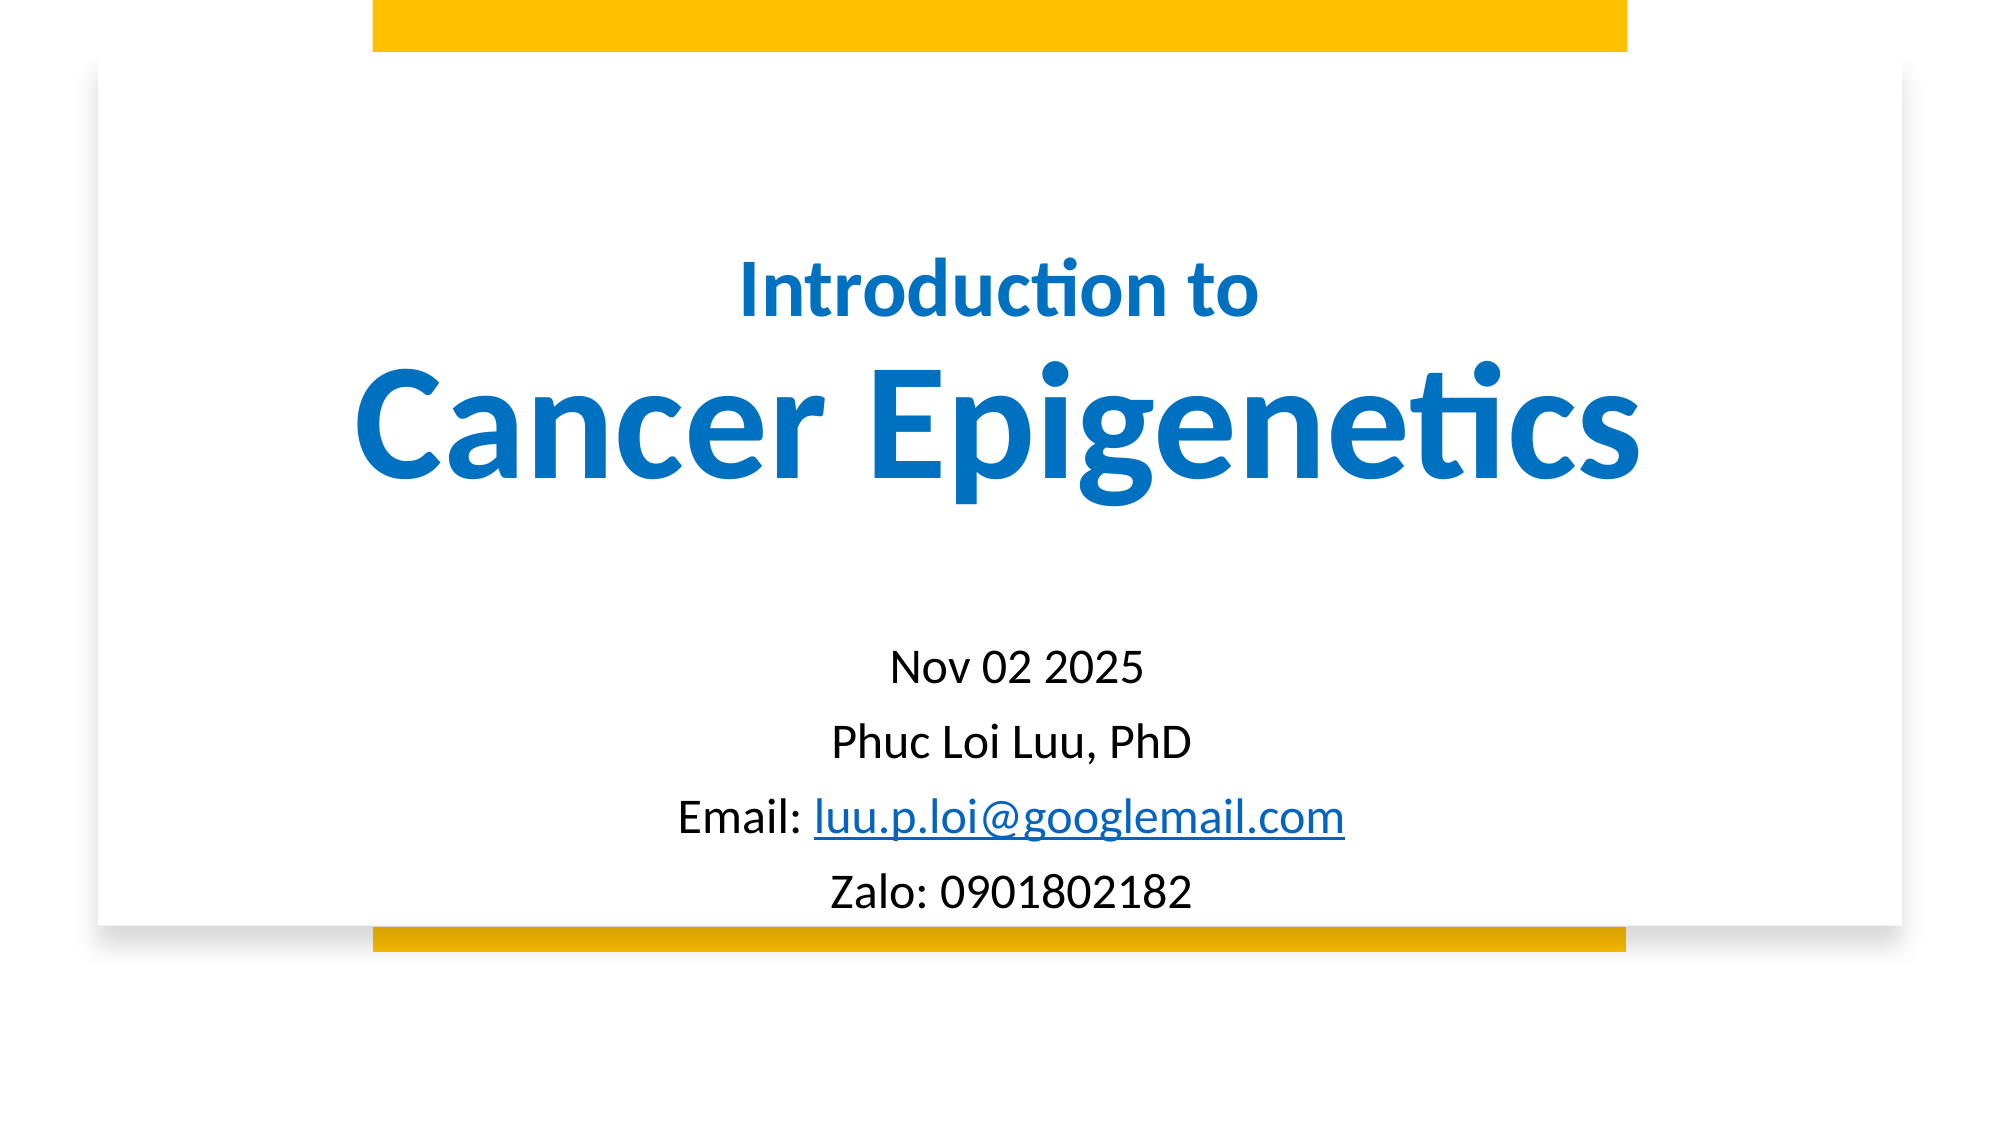

# Introduction to Cancer Epigenetics
 Nov 02 2025
Phuc Loi Luu, PhD
Email: luu.p.loi@googlemail.com
Zalo: 0901802182